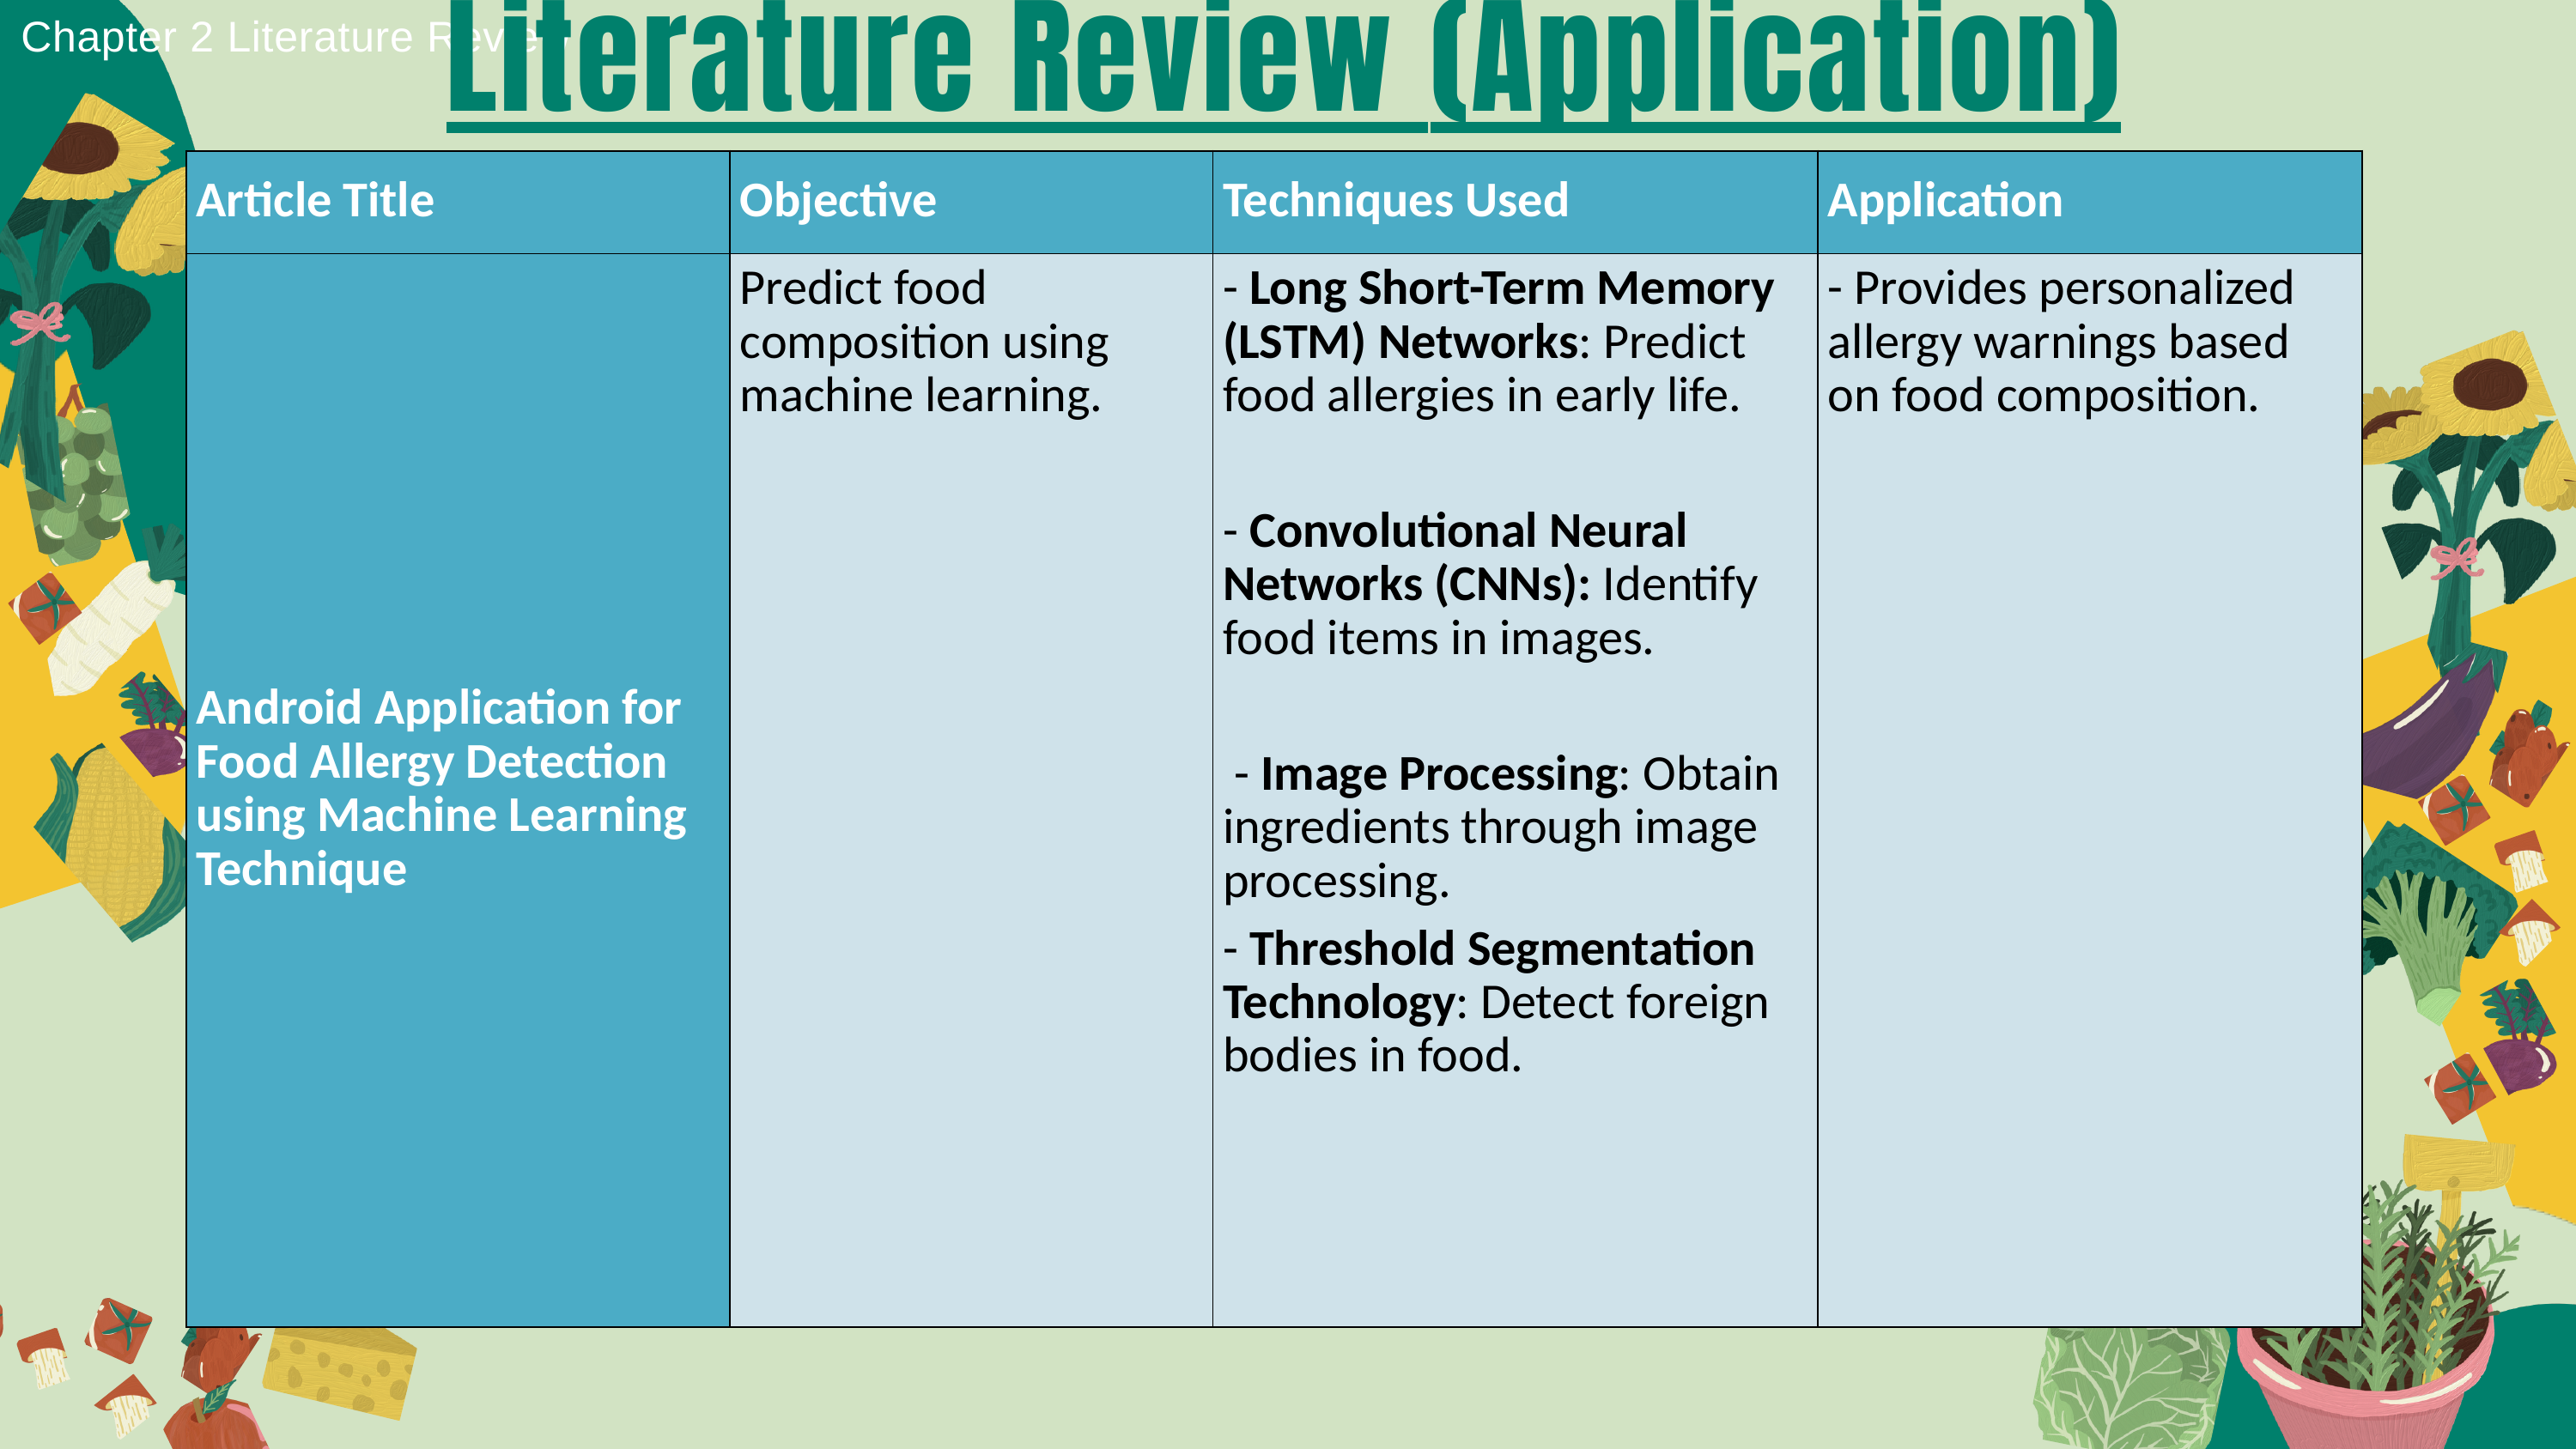

Literature Review (Application)
Chapter 2 Literature Review

| Article Title | Objective | Techniques Used | Application |
| --- | --- | --- | --- |
| Android Application for Food Allergy Detection using Machine Learning Technique | Predict food composition using machine learning. | - Long Short-Term Memory (LSTM) Networks: Predict food allergies in early life. - Convolutional Neural Networks (CNNs): Identify food items in images. - Image Processing: Obtain ingredients through image processing. - Threshold Segmentation Technology: Detect foreign bodies in food. | - Provides personalized allergy warnings based on food composition. |